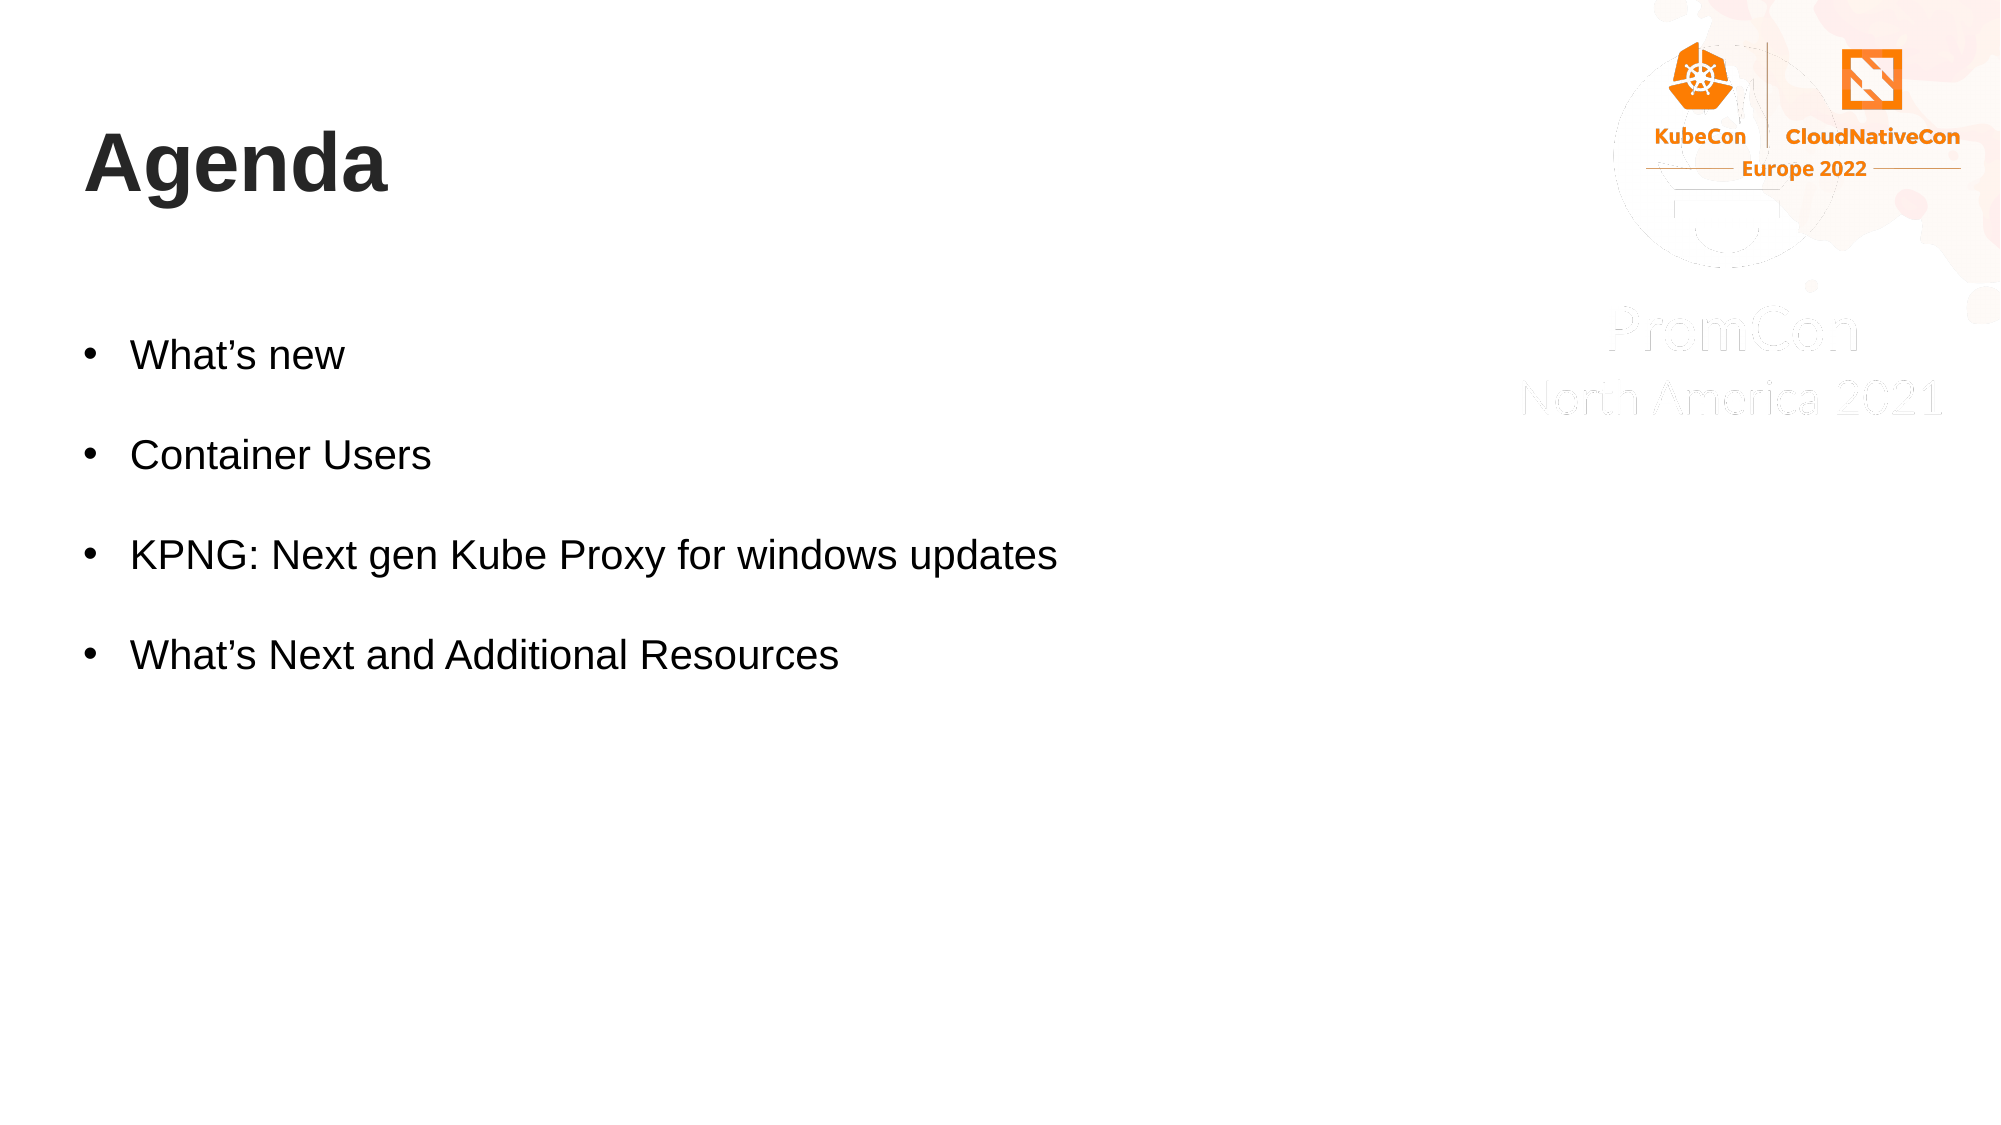

Agenda
What’s new
Container Users
KPNG: Next gen Kube Proxy for windows updates

What’s Next and Additional Resources